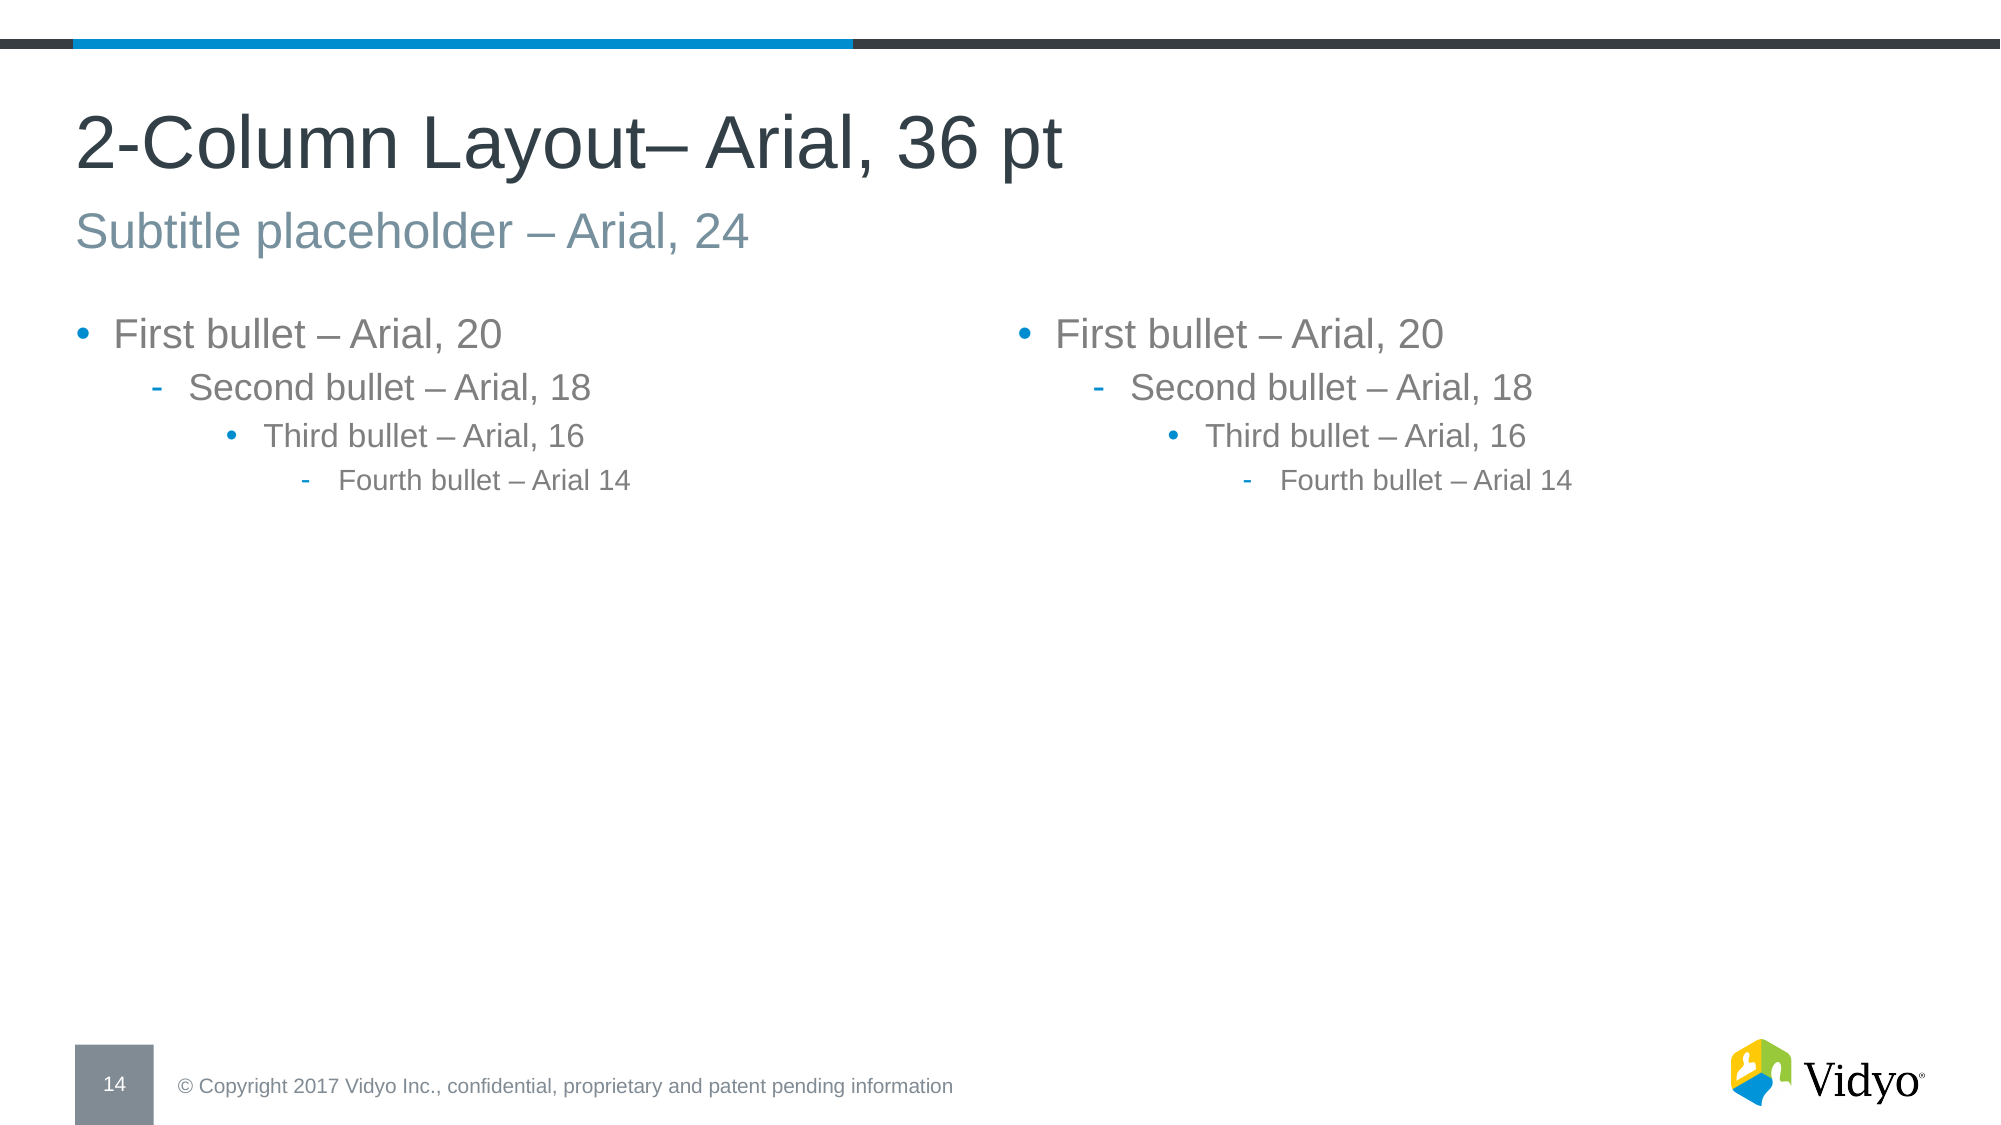

2-Column Layout– Arial, 36 pt
Subtitle placeholder – Arial, 24
First bullet – Arial, 20
Second bullet – Arial, 18
Third bullet – Arial, 16
Fourth bullet – Arial 14

First bullet – Arial, 20
Second bullet – Arial, 18
Third bullet – Arial, 16
Fourth bullet – Arial 14